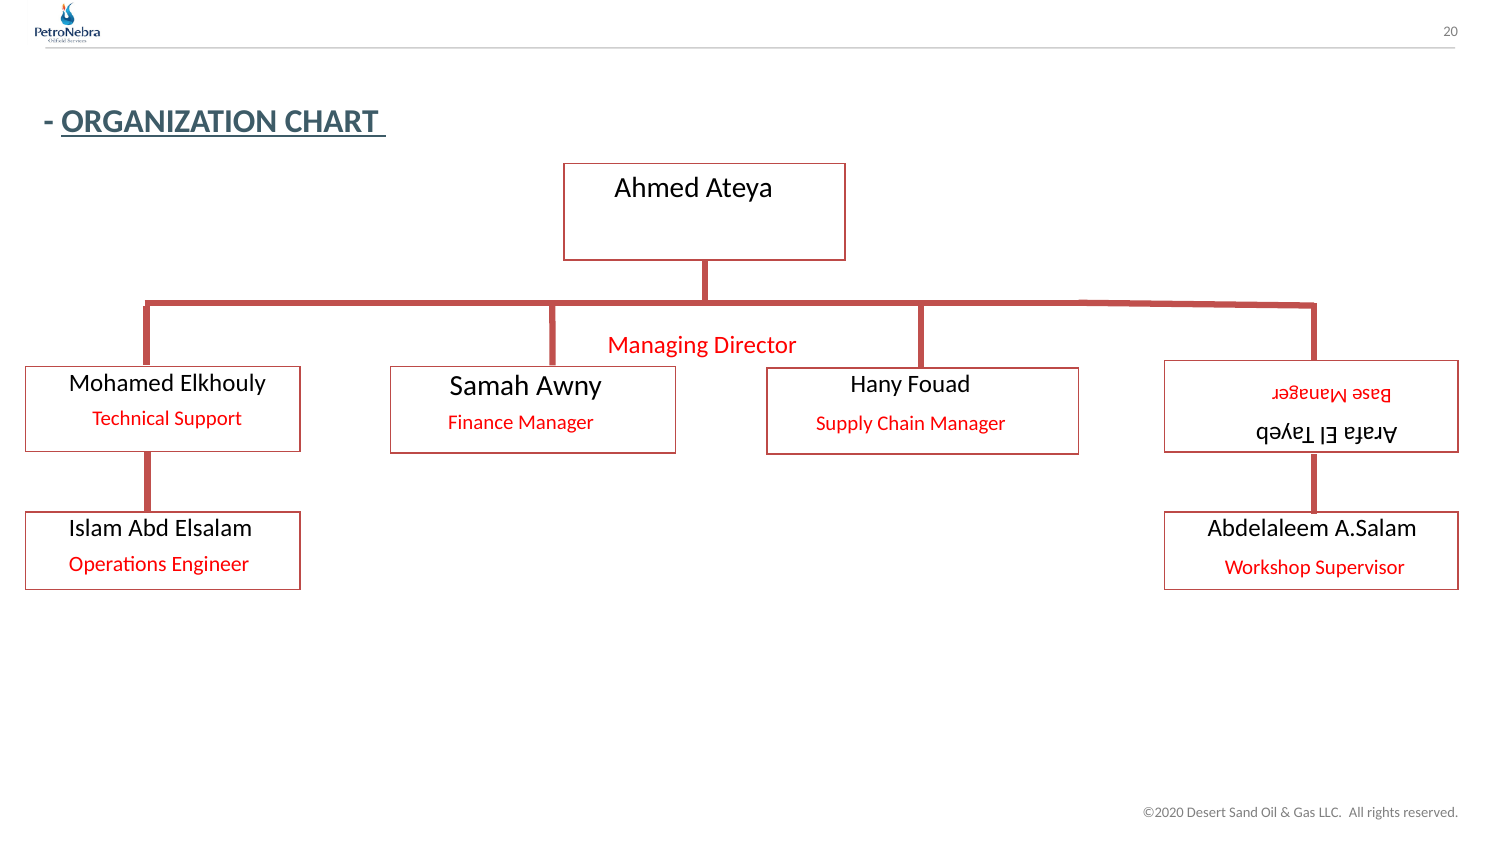

20
# - ORGANIZATION CHART
Ahmed Ateya                                                                                                                        Managing Director

   Arafa El Tayeb
    Base Manager
Mohamed Elkhouly
     Technical Support
   Samah Awny
   Finance Manager
       Hany Fouad
 Supply Chain Manager
Islam Abd Elsalam
Operations Engineer
Abdelaleem A.Salam
   Workshop Supervisor